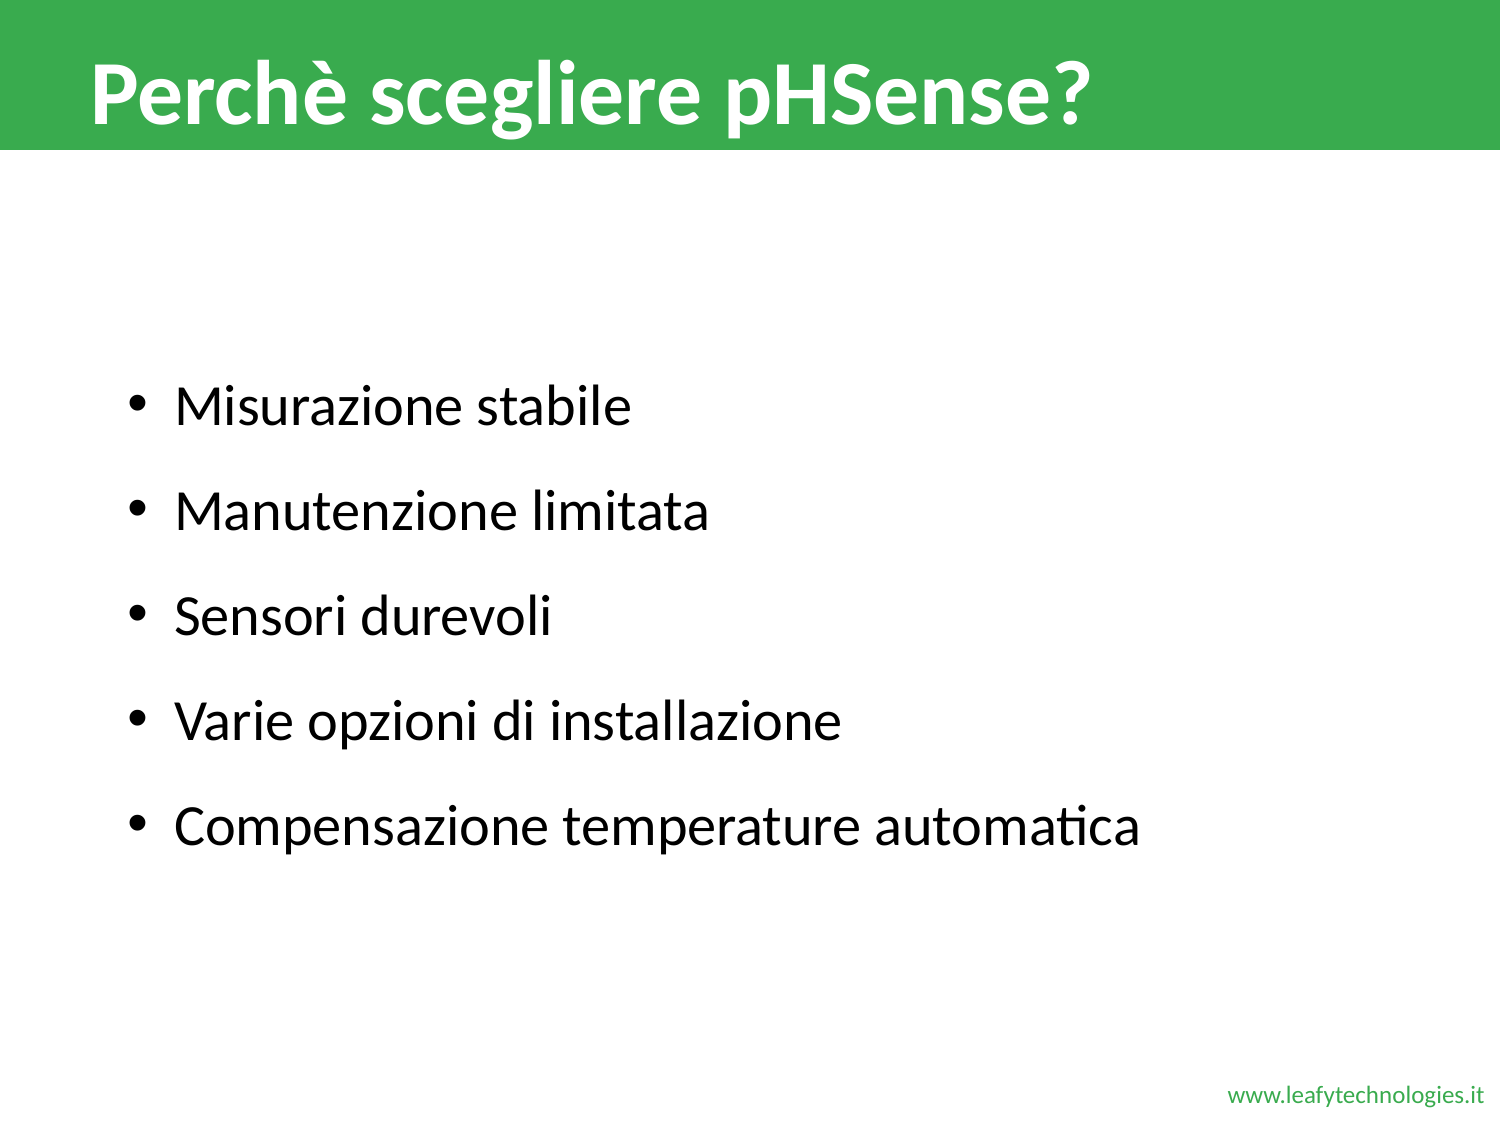

# Perchè scegliere pHSense?
Misurazione stabile
Manutenzione limitata
Sensori durevoli
Varie opzioni di installazione
Compensazione temperature automatica